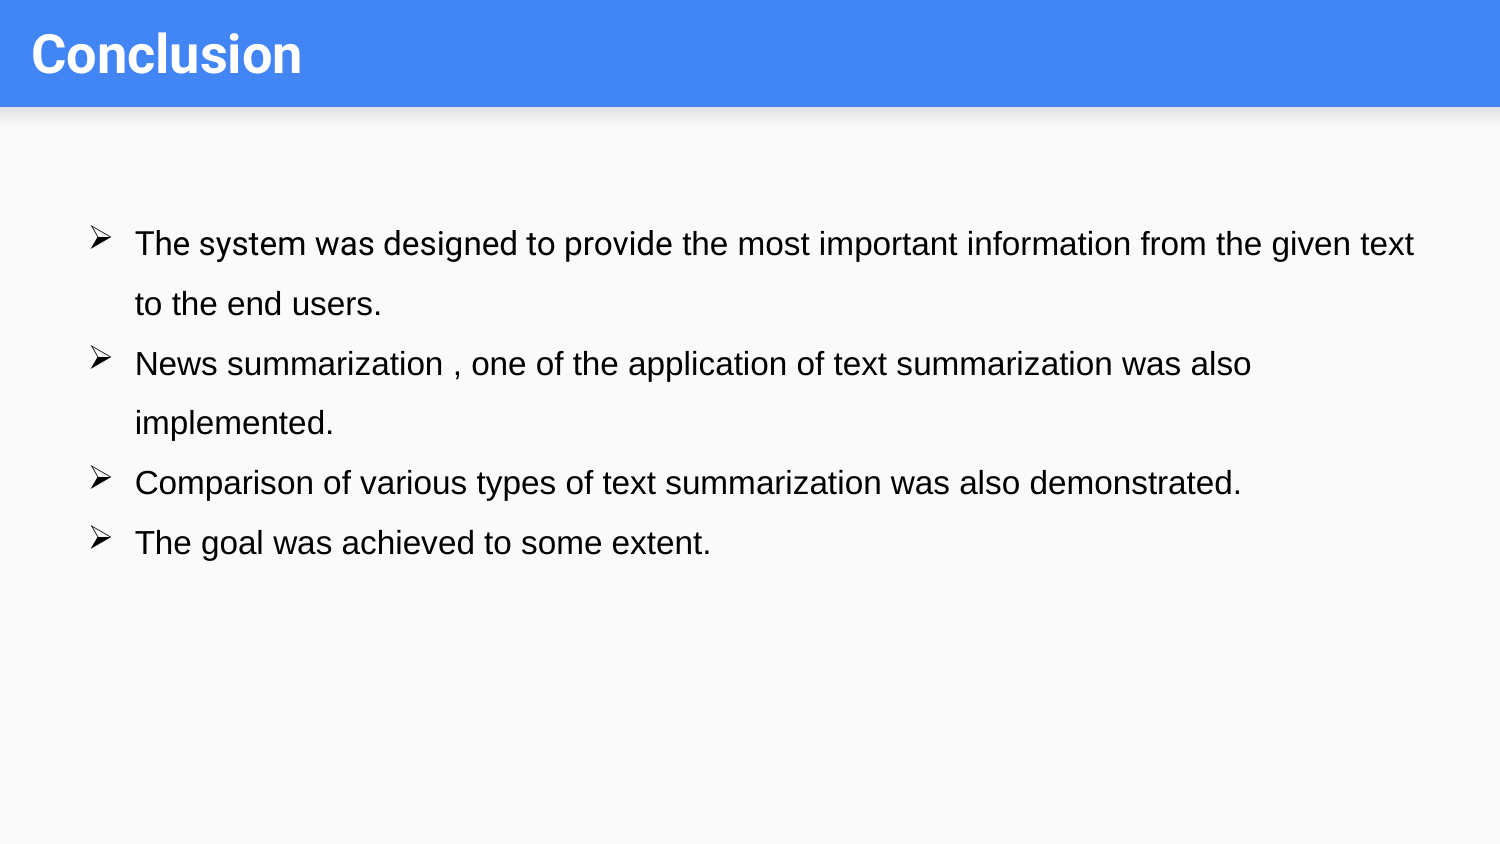

# Conclusion
The system was designed to provide the most important information from the given text to the end users.
News summarization , one of the application of text summarization was also implemented.
Comparison of various types of text summarization was also demonstrated.
The goal was achieved to some extent.